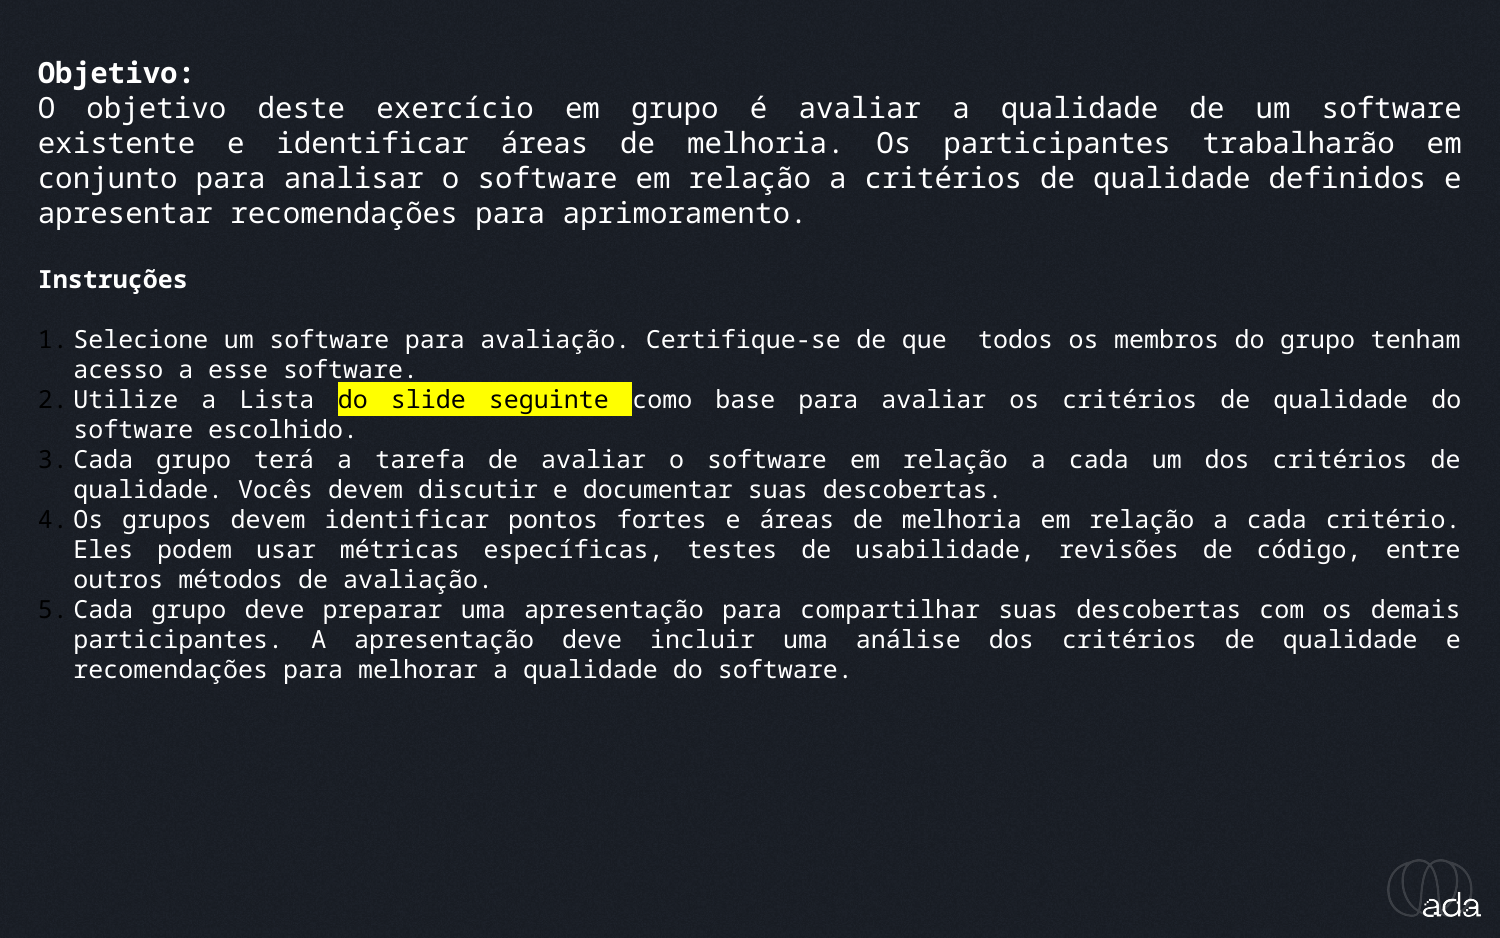

_exercício em grupo
Objetivo:
O objetivo deste exercício em grupo é avaliar a qualidade de um software existente e identificar áreas de melhoria. Os participantes trabalharão em conjunto para analisar o software em relação a critérios de qualidade definidos e apresentar recomendações para aprimoramento.

Instruções

Selecione um software para avaliação. Certifique-se de que  todos os membros do grupo tenham acesso a esse software.
Utilize a Lista do slide seguinte como base para avaliar os critérios de qualidade do software escolhido.
Cada grupo terá a tarefa de avaliar o software em relação a cada um dos critérios de qualidade. Vocês devem discutir e documentar suas descobertas.
Os grupos devem identificar pontos fortes e áreas de melhoria em relação a cada critério. Eles podem usar métricas específicas, testes de usabilidade, revisões de código, entre outros métodos de avaliação.
Cada grupo deve preparar uma apresentação para compartilhar suas descobertas com os demais participantes. A apresentação deve incluir uma análise dos critérios de qualidade e recomendações para melhorar a qualidade do software.